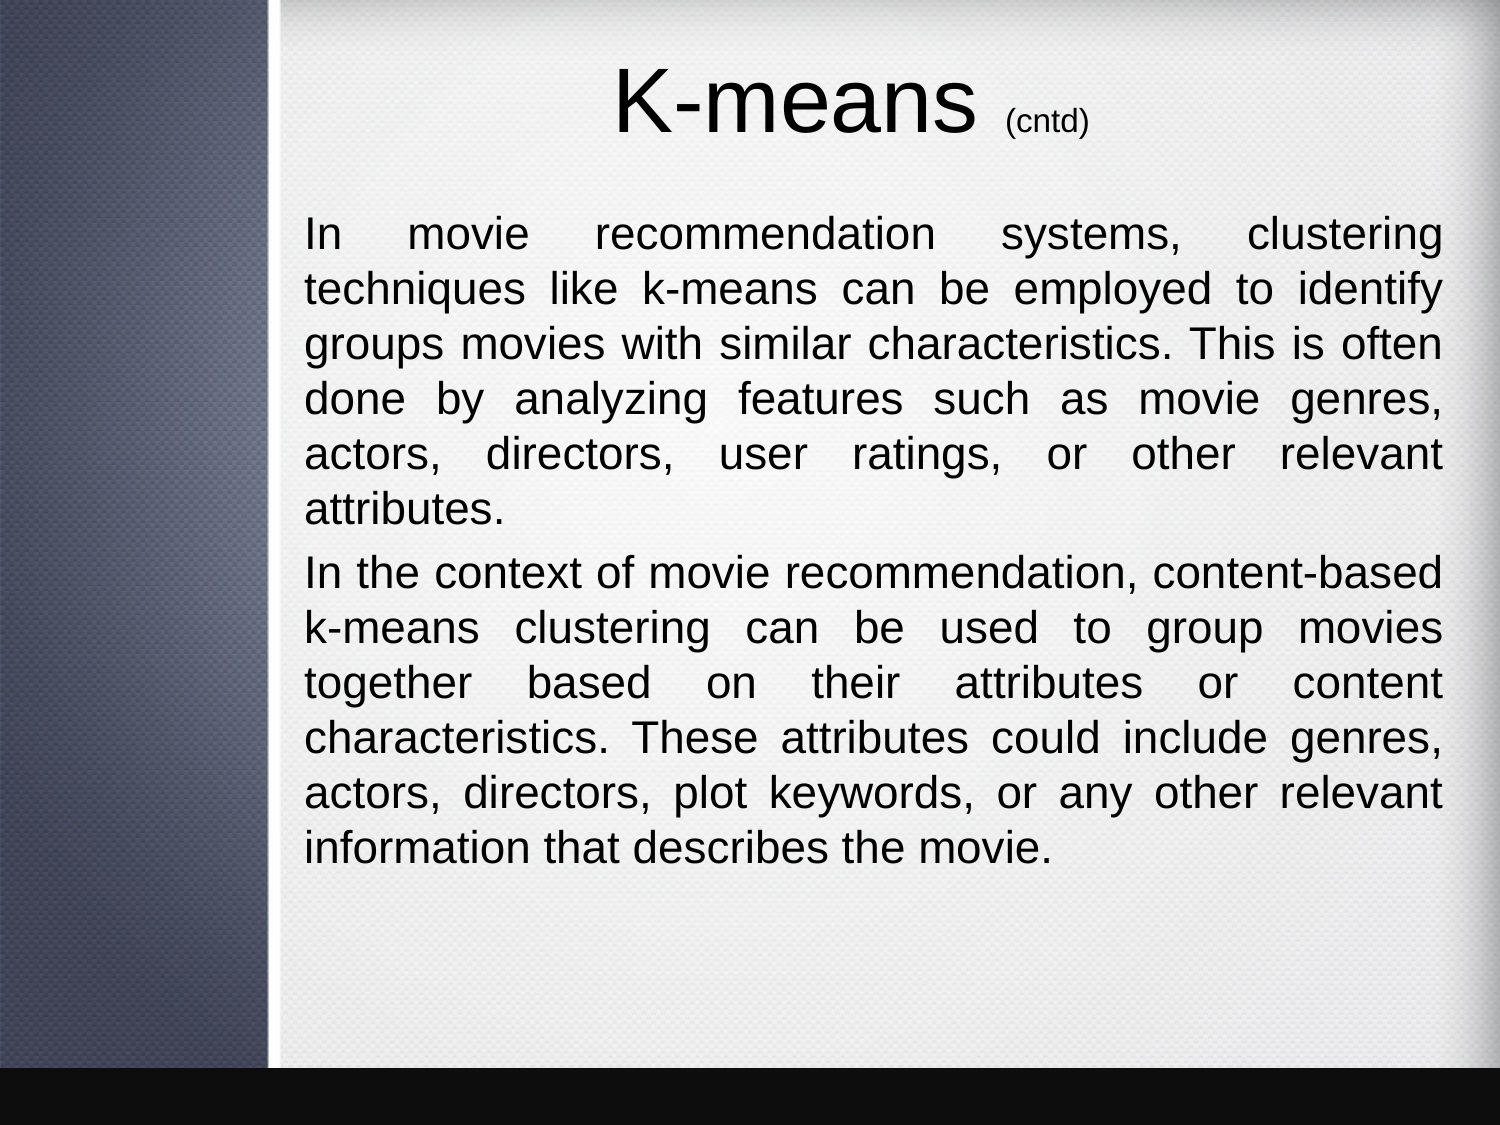

# K-means (cntd)
In movie recommendation systems, clustering techniques like k-means can be employed to identify groups movies with similar characteristics. This is often done by analyzing features such as movie genres, actors, directors, user ratings, or other relevant attributes.
In the context of movie recommendation, content-based k-means clustering can be used to group movies together based on their attributes or content characteristics. These attributes could include genres, actors, directors, plot keywords, or any other relevant information that describes the movie.